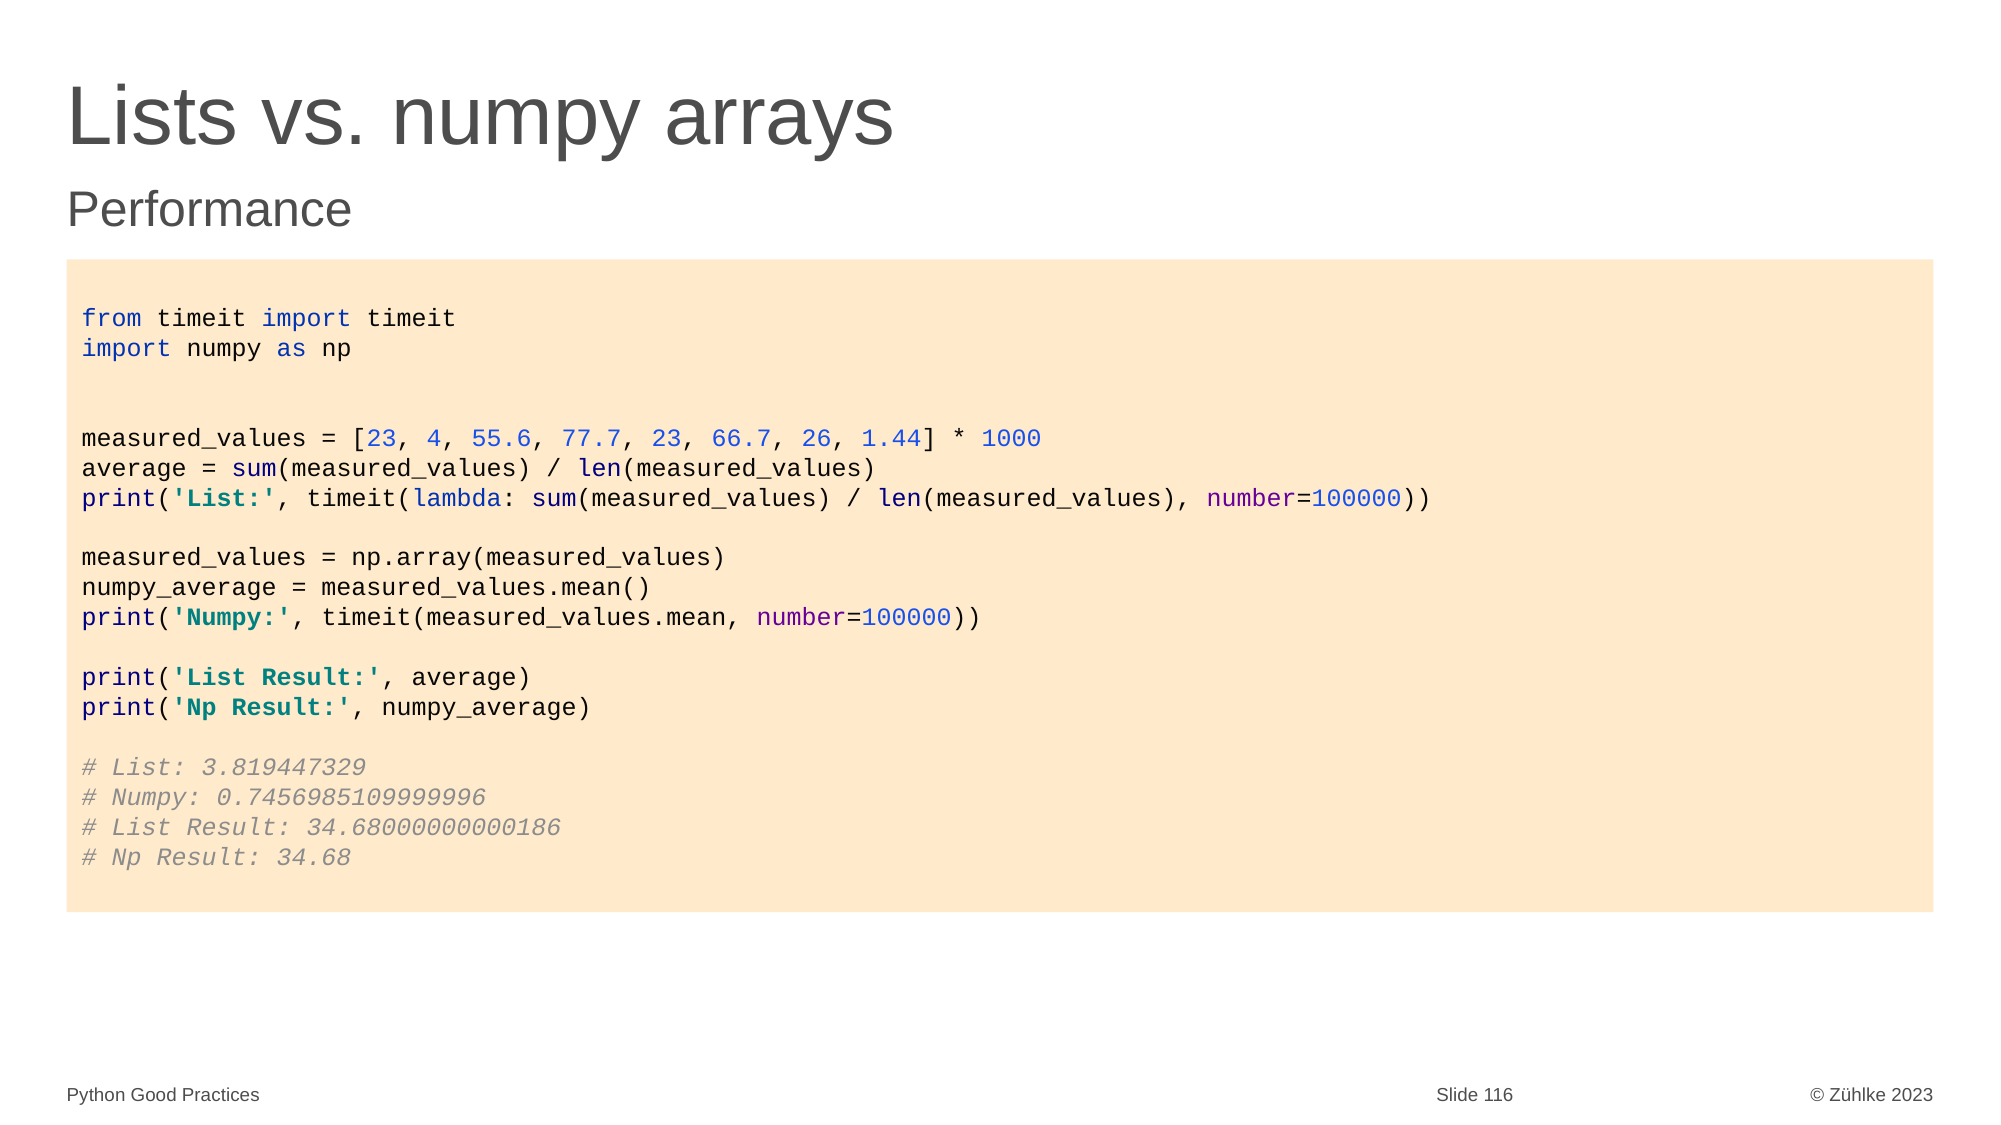

# Lists vs. numpy arrays
Performance
from timeit import timeit
import numpy as np
measured_values = [23, 4, 55.6, 77.7, 23, 66.7, 26, 1.44] * 1000
average = sum(measured_values) / len(measured_values)
print('List:', timeit(lambda: sum(measured_values) / len(measured_values), number=100000))
measured_values = np.array(measured_values)
numpy_average = measured_values.mean()
print('Numpy:', timeit(measured_values.mean, number=100000))
print('List Result:', average)
print('Np Result:', numpy_average)
# List: 3.819447329
# Numpy: 0.7456985109999996
# List Result: 34.68000000000186
# Np Result: 34.68